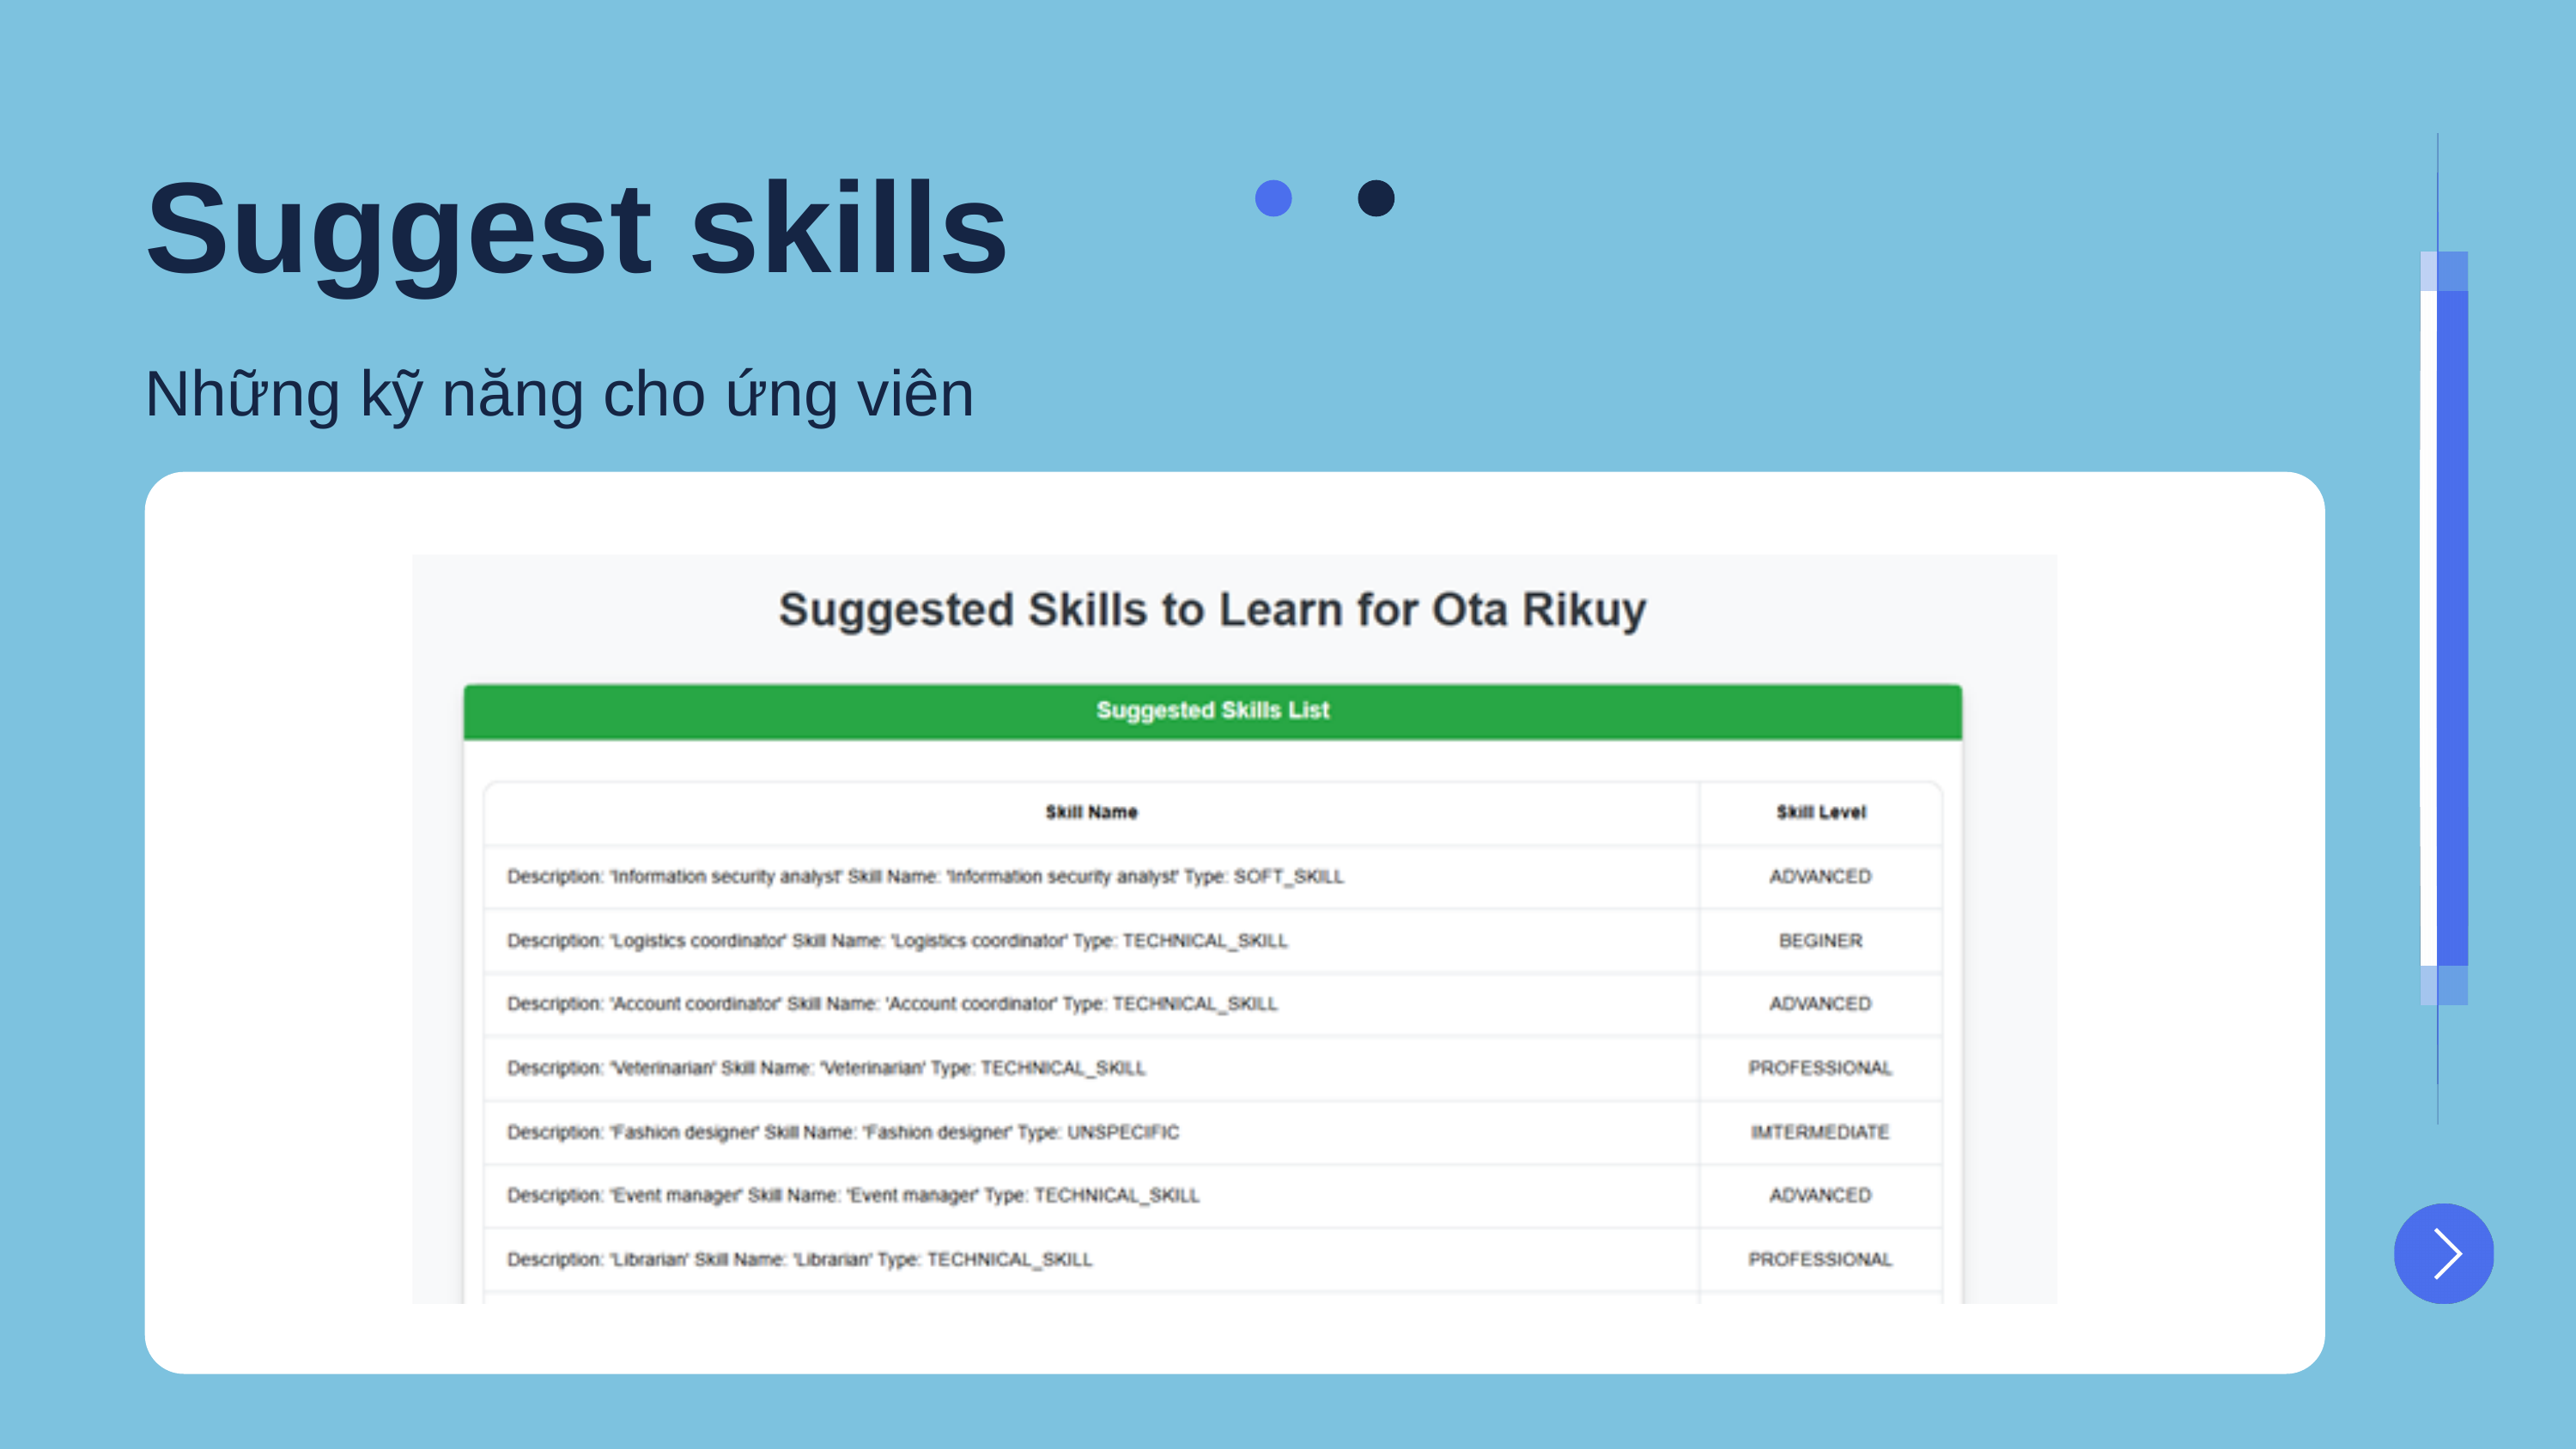

Suggest skills
Những kỹ năng cho ứng viên